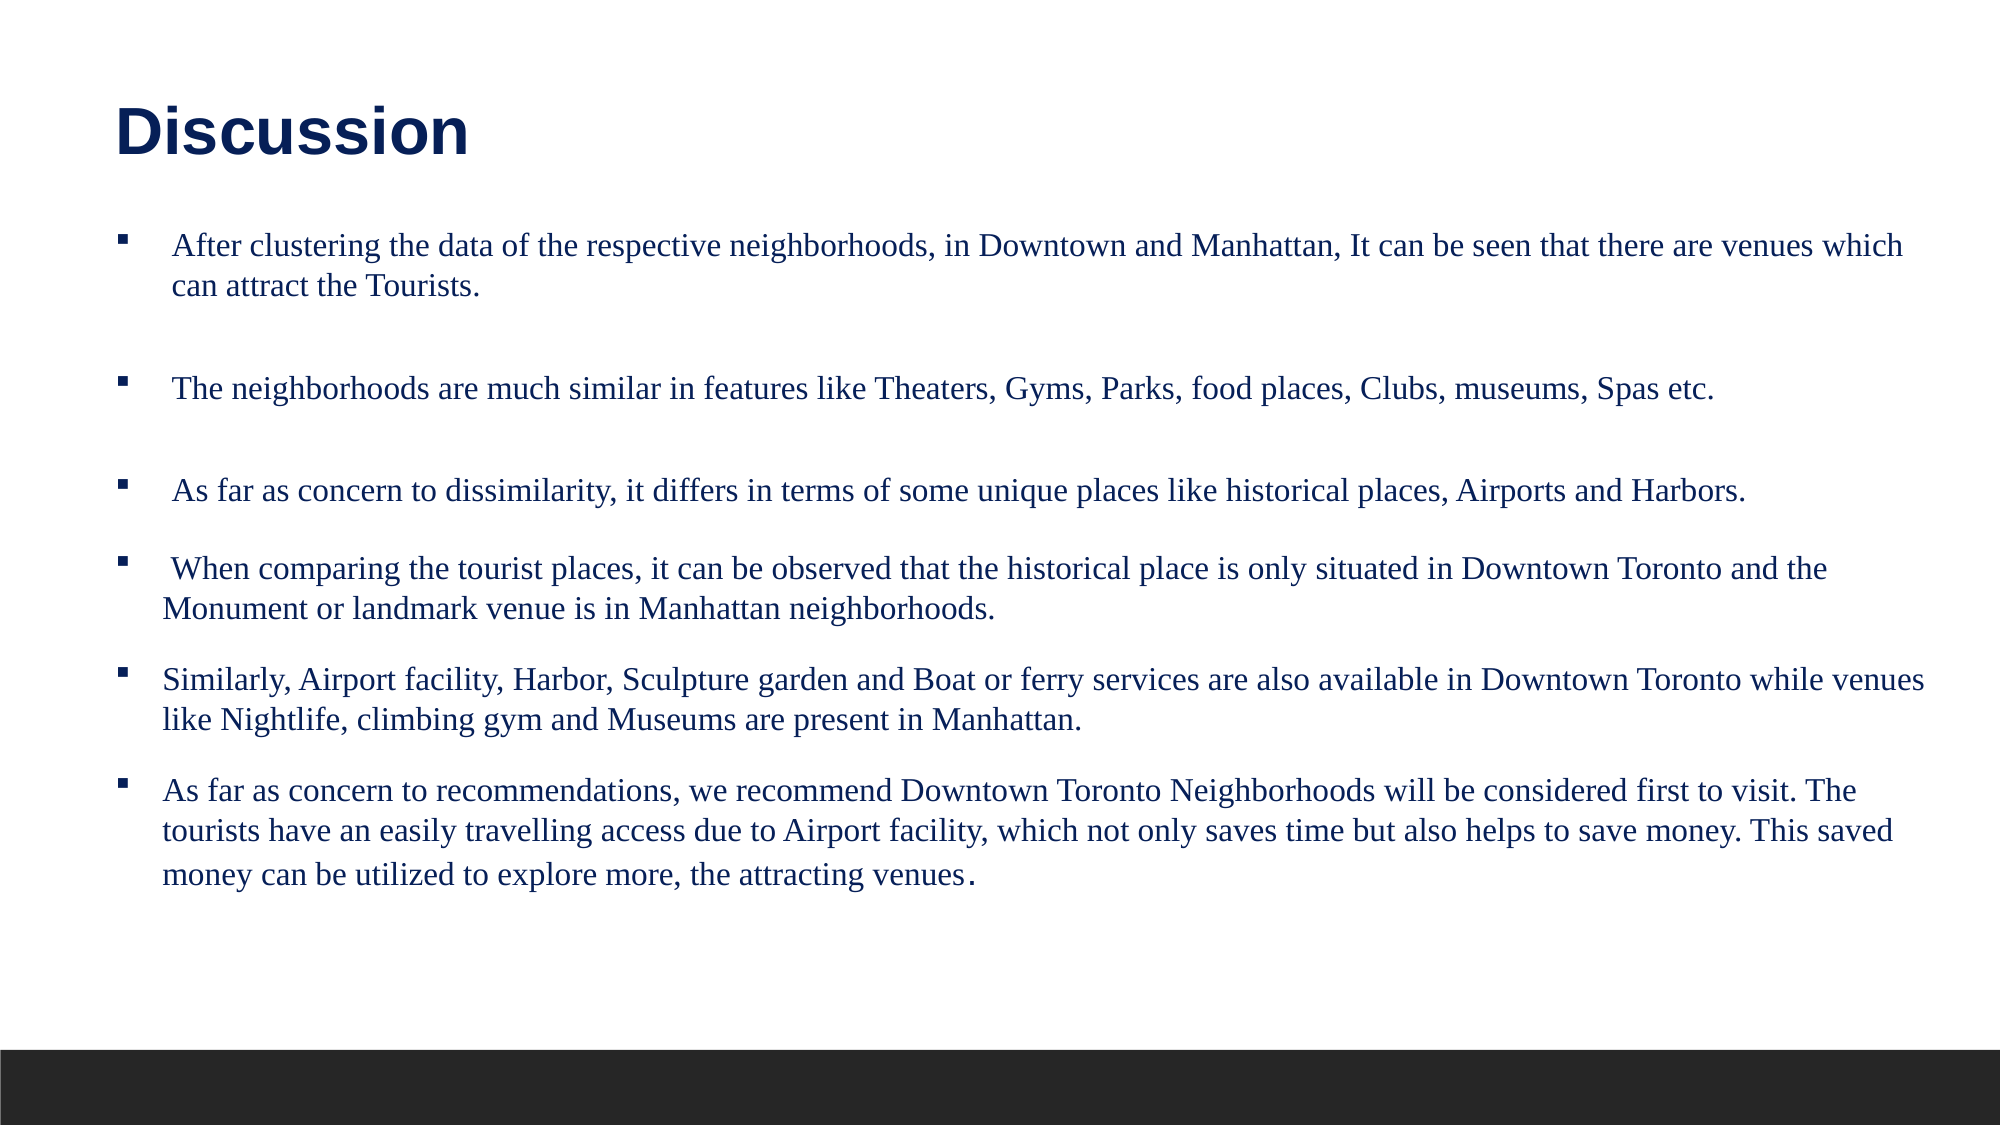

Discussion
After clustering the data of the respective neighborhoods, in Downtown and Manhattan, It can be seen that there are venues which can attract the Tourists.
The neighborhoods are much similar in features like Theaters, Gyms, Parks, food places, Clubs, museums, Spas etc.
As far as concern to dissimilarity, it differs in terms of some unique places like historical places, Airports and Harbors.
 When comparing the tourist places, it can be observed that the historical place is only situated in Downtown Toronto and the Monument or landmark venue is in Manhattan neighborhoods.
Similarly, Airport facility, Harbor, Sculpture garden and Boat or ferry services are also available in Downtown Toronto while venues like Nightlife, climbing gym and Museums are present in Manhattan.
As far as concern to recommendations, we recommend Downtown Toronto Neighborhoods will be considered first to visit. The tourists have an easily travelling access due to Airport facility, which not only saves time but also helps to save money. This saved money can be utilized to explore more, the attracting venues.